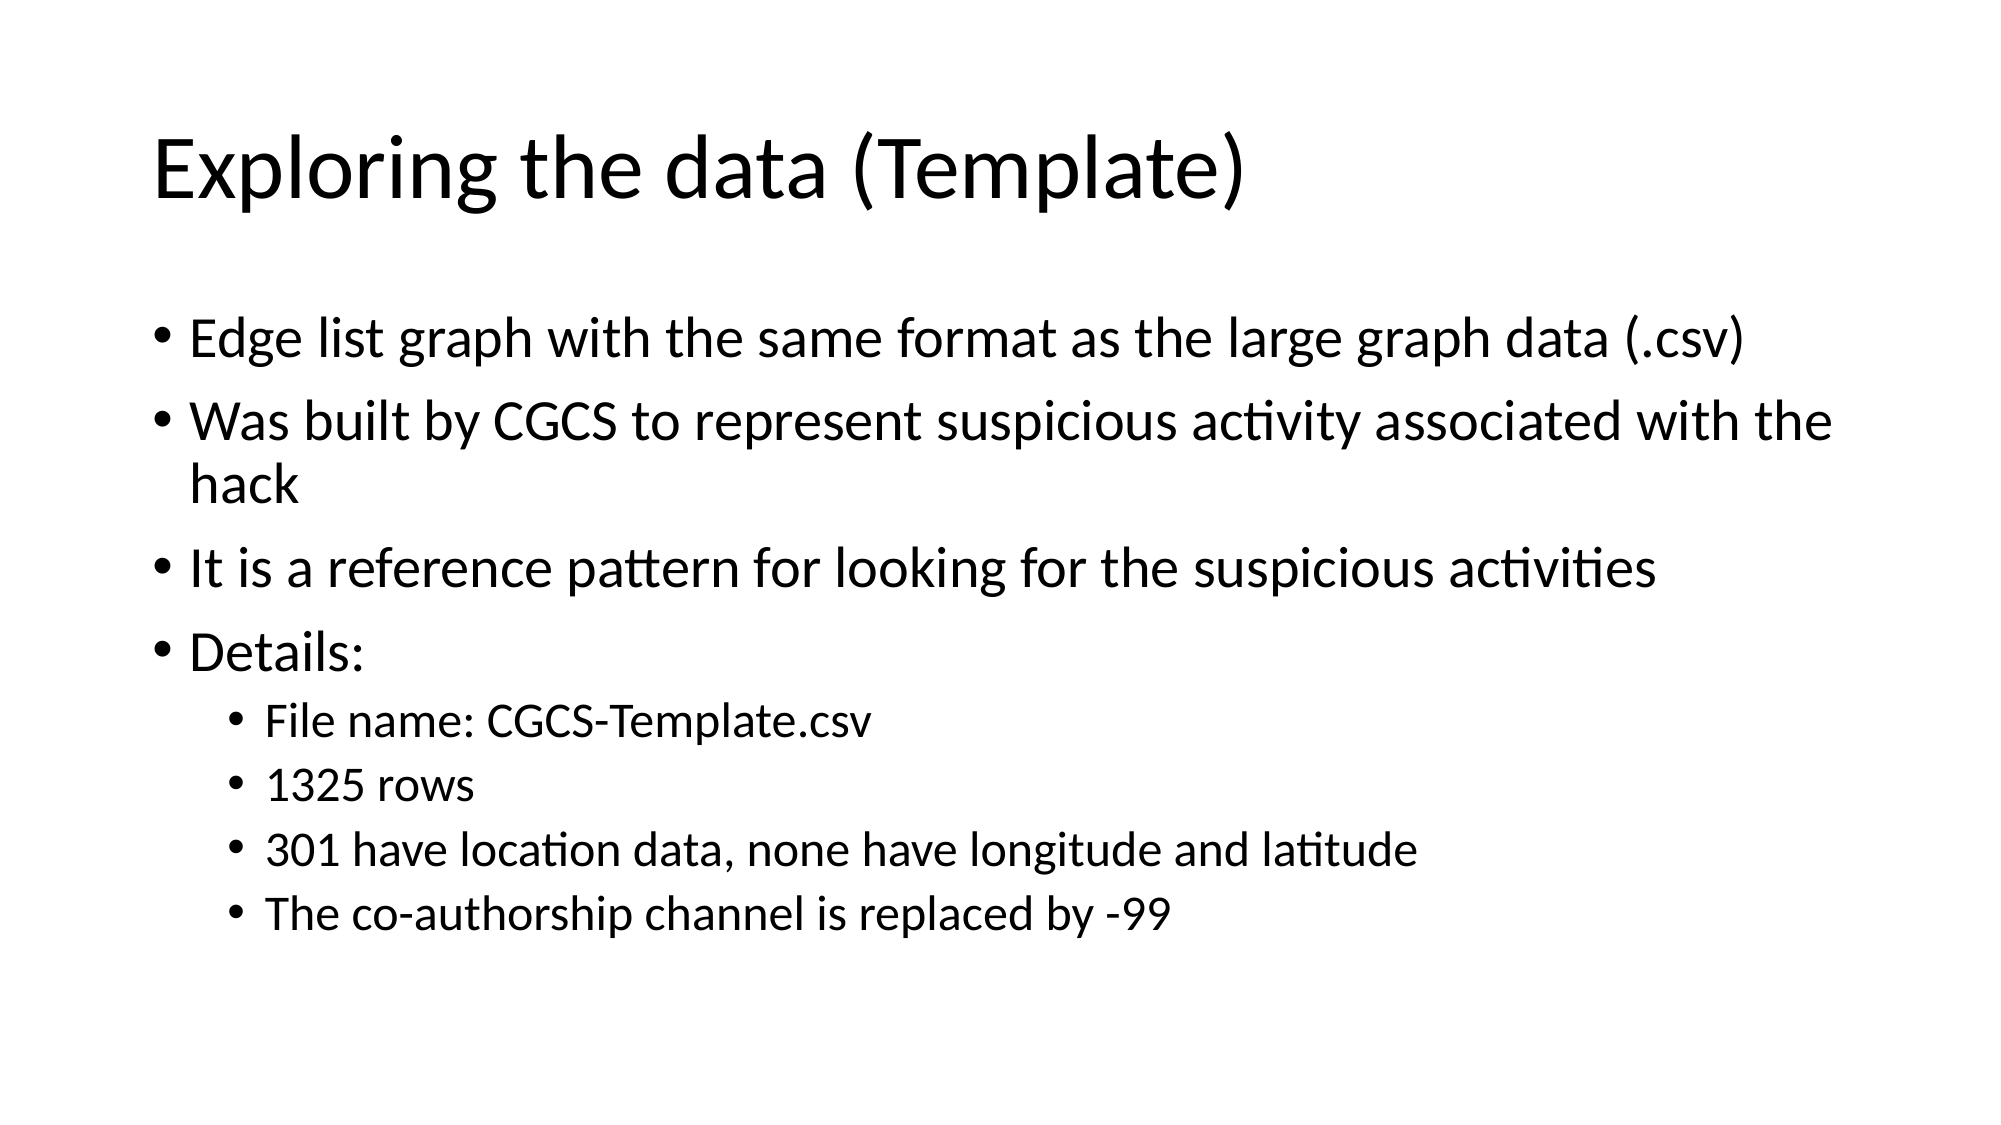

# Exploring the data (Template)
Edge list graph with the same format as the large graph data (.csv)
Was built by CGCS to represent suspicious activity associated with the hack
It is a reference pattern for looking for the suspicious activities
Details:
File name: CGCS-Template.csv
1325 rows
301 have location data, none have longitude and latitude
The co-authorship channel is replaced by -99